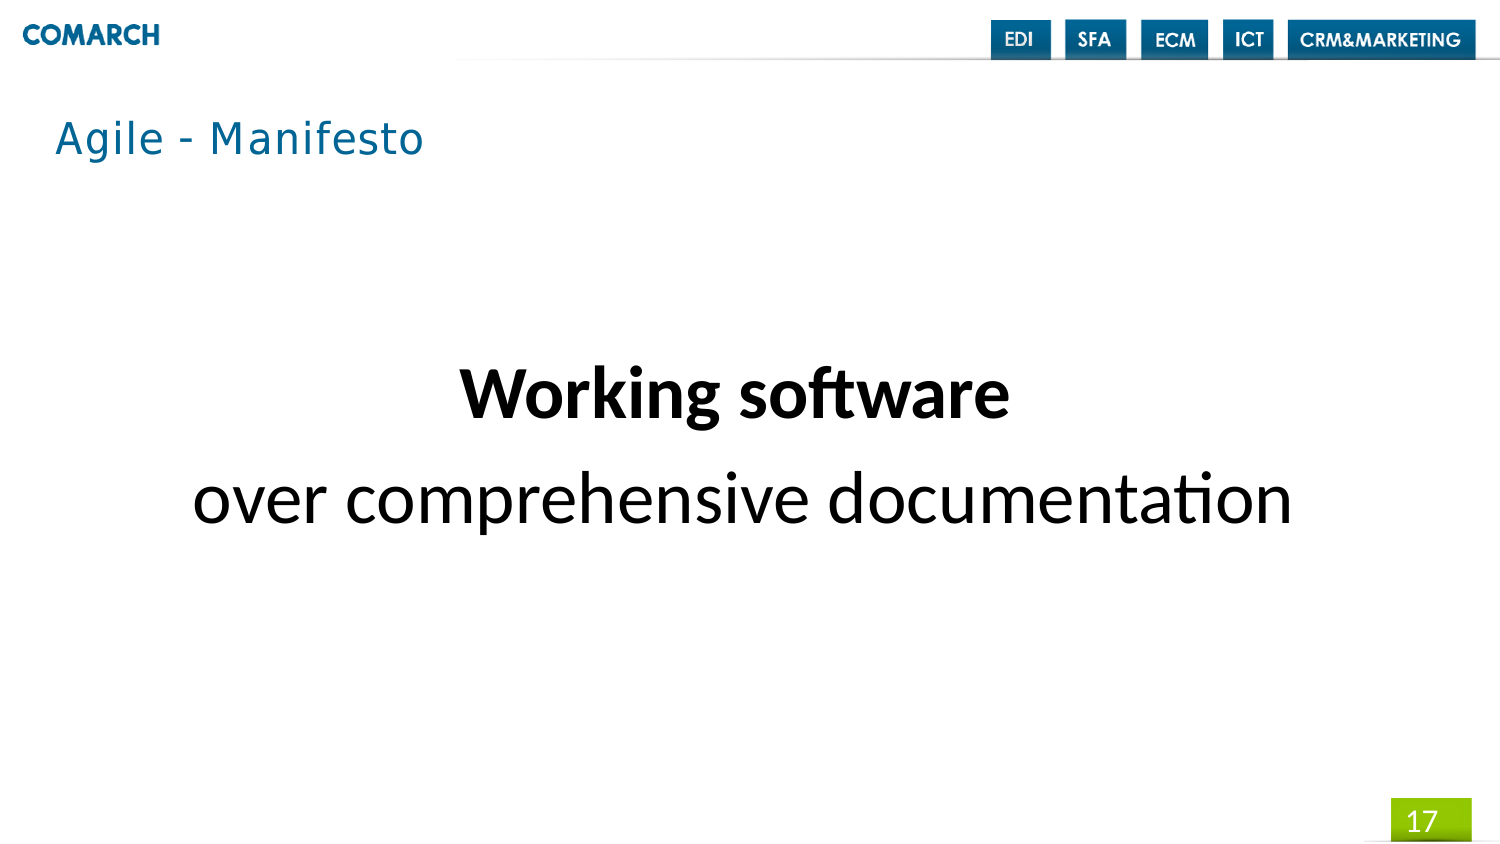

Agile - Manifesto

Working software
over comprehensive documentation